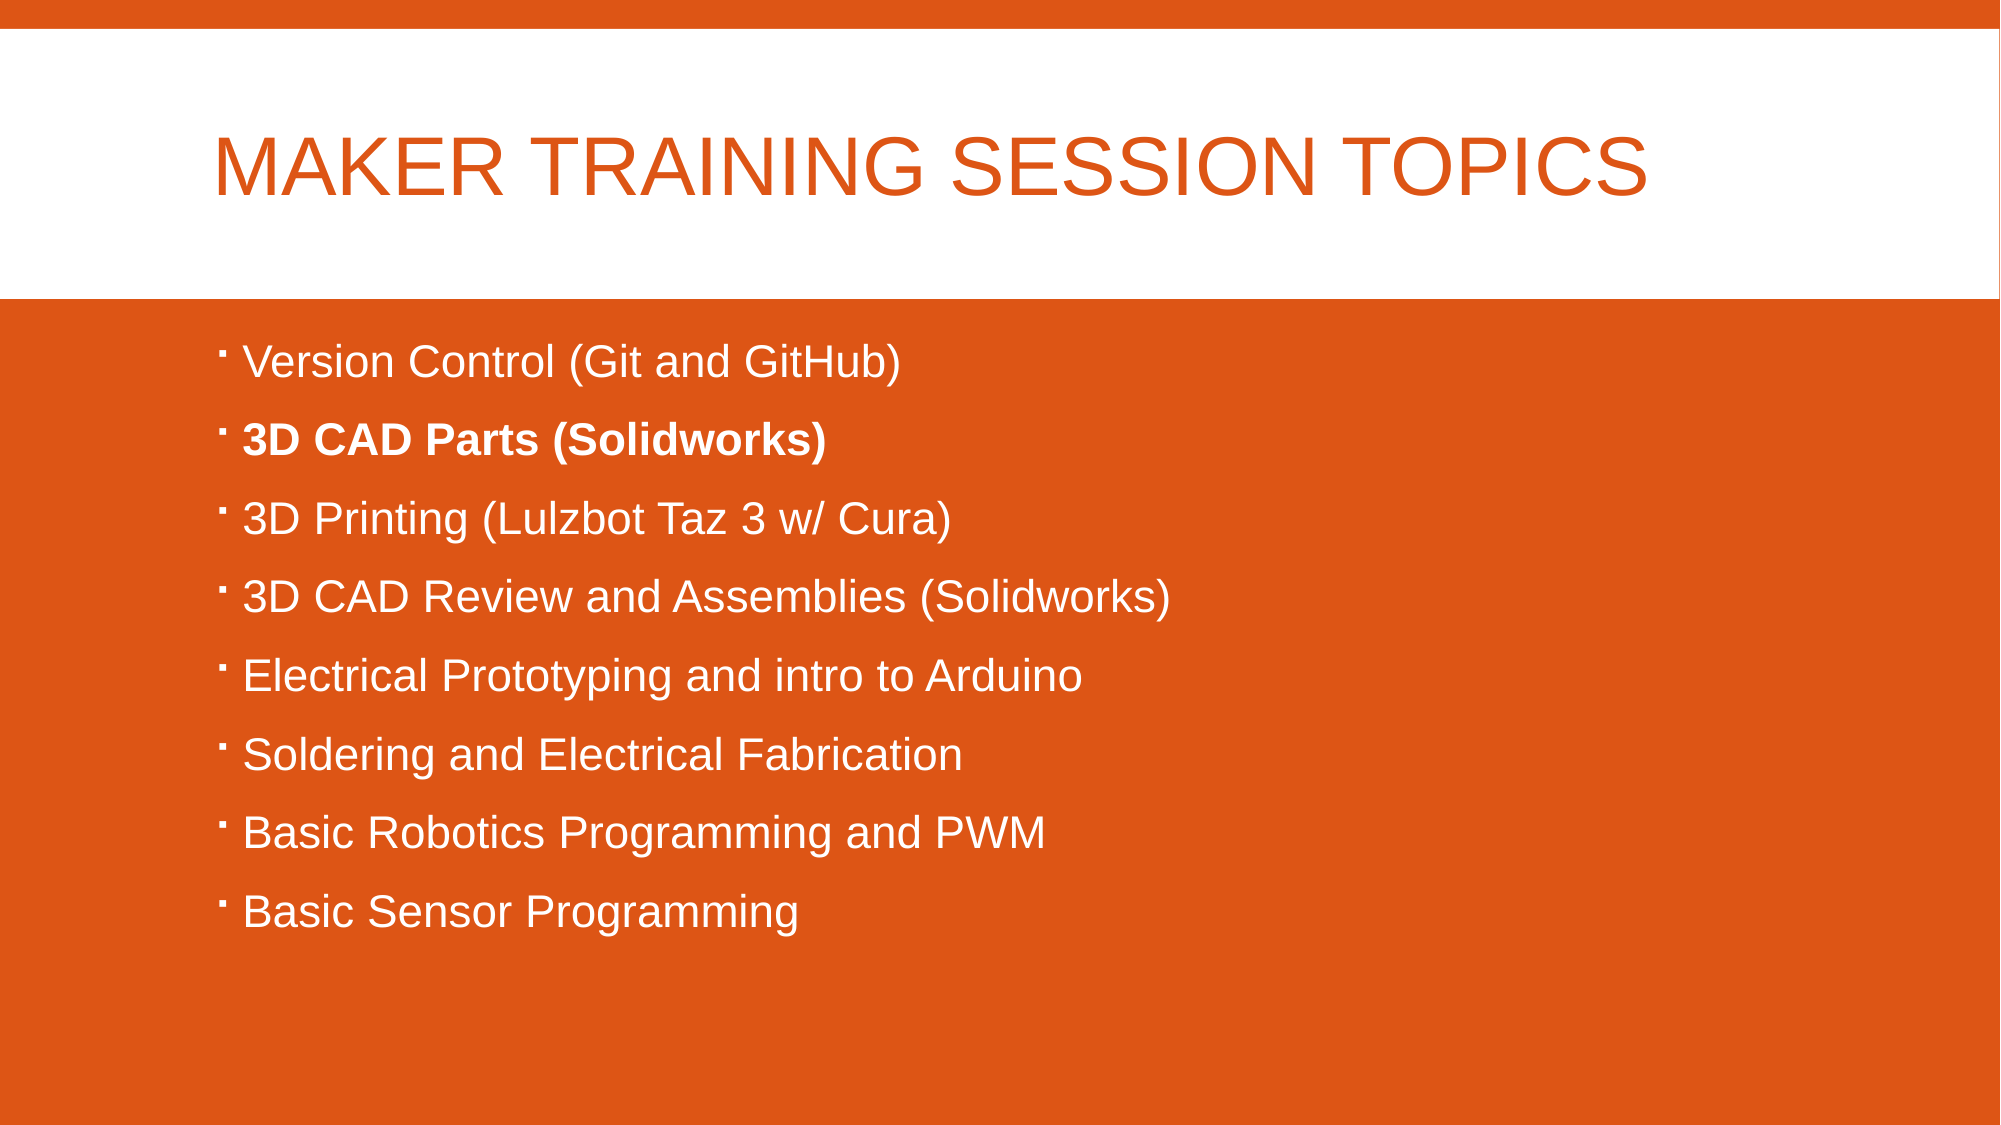

# Maker Training Session Topics
Version Control (Git and GitHub)
3D CAD Parts (Solidworks)
3D Printing (Lulzbot Taz 3 w/ Cura)
3D CAD Review and Assemblies (Solidworks)
Electrical Prototyping and intro to Arduino
Soldering and Electrical Fabrication
Basic Robotics Programming and PWM
Basic Sensor Programming